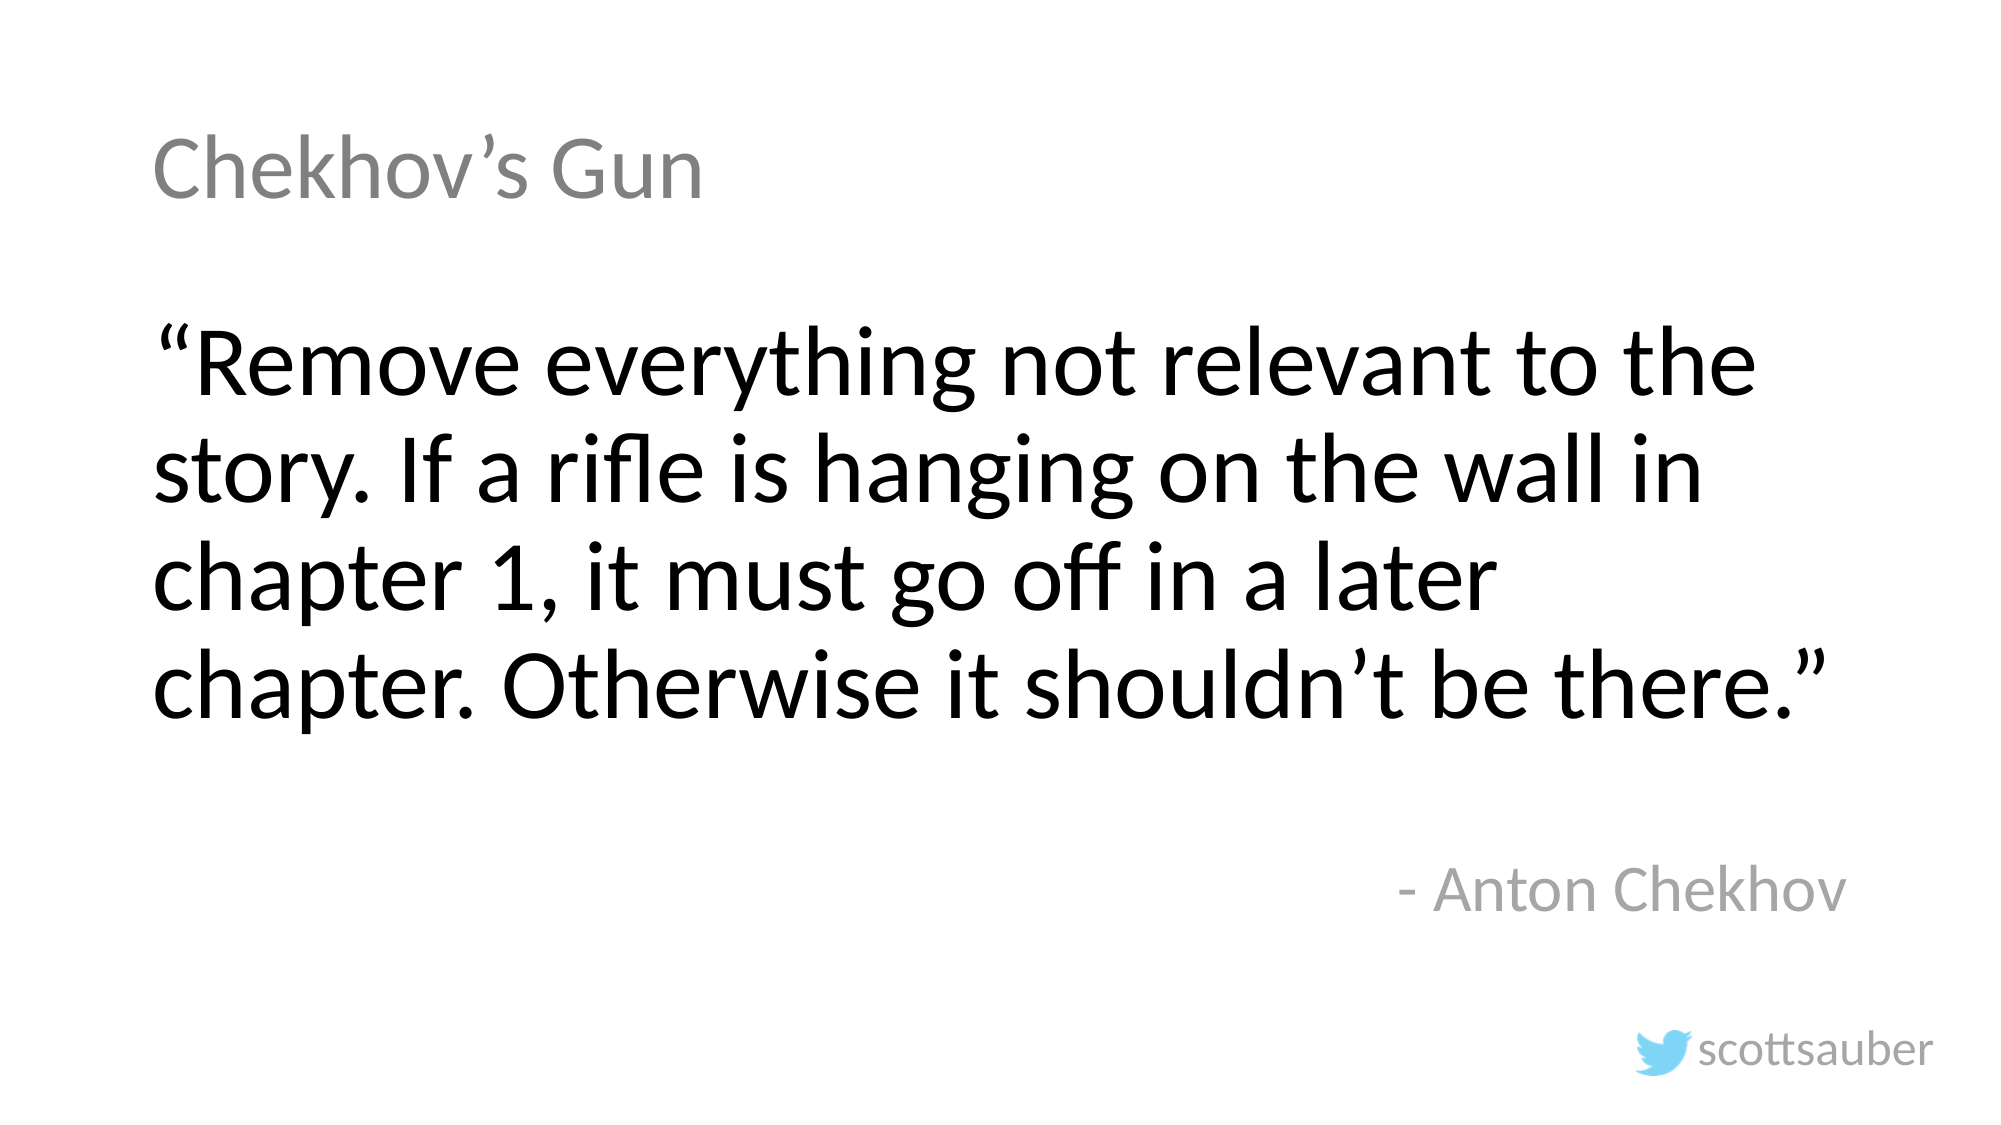

# Chekhov’s Gun
“Remove everything not relevant to the story. If a rifle is hanging on the wall in chapter 1, it must go off in a later chapter. Otherwise it shouldn’t be there.”

- Anton Chekhov
scottsauber